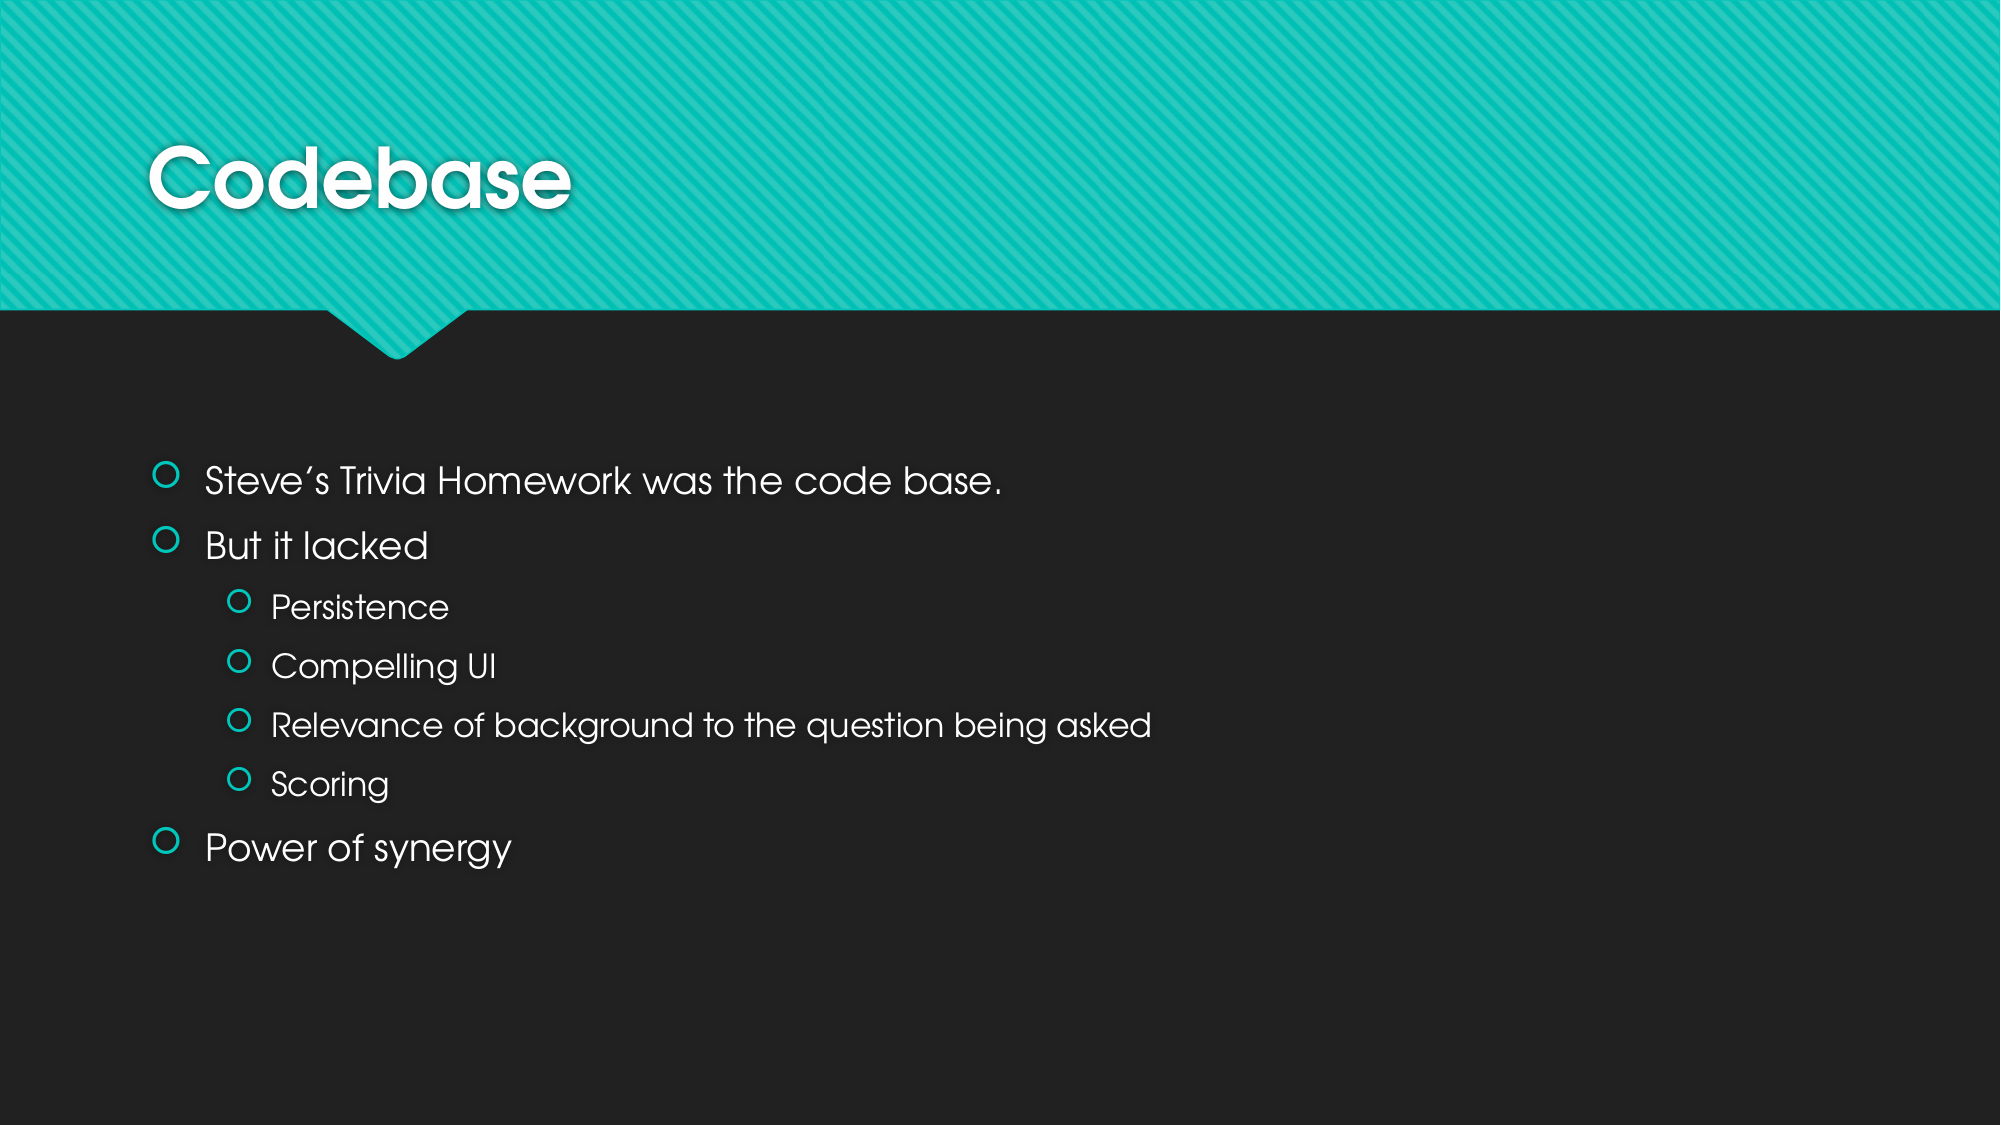

# Codebase
Steve’s Trivia Homework was the code base.
But it lacked
Persistence
Compelling UI
Relevance of background to the question being asked
Scoring
Power of synergy